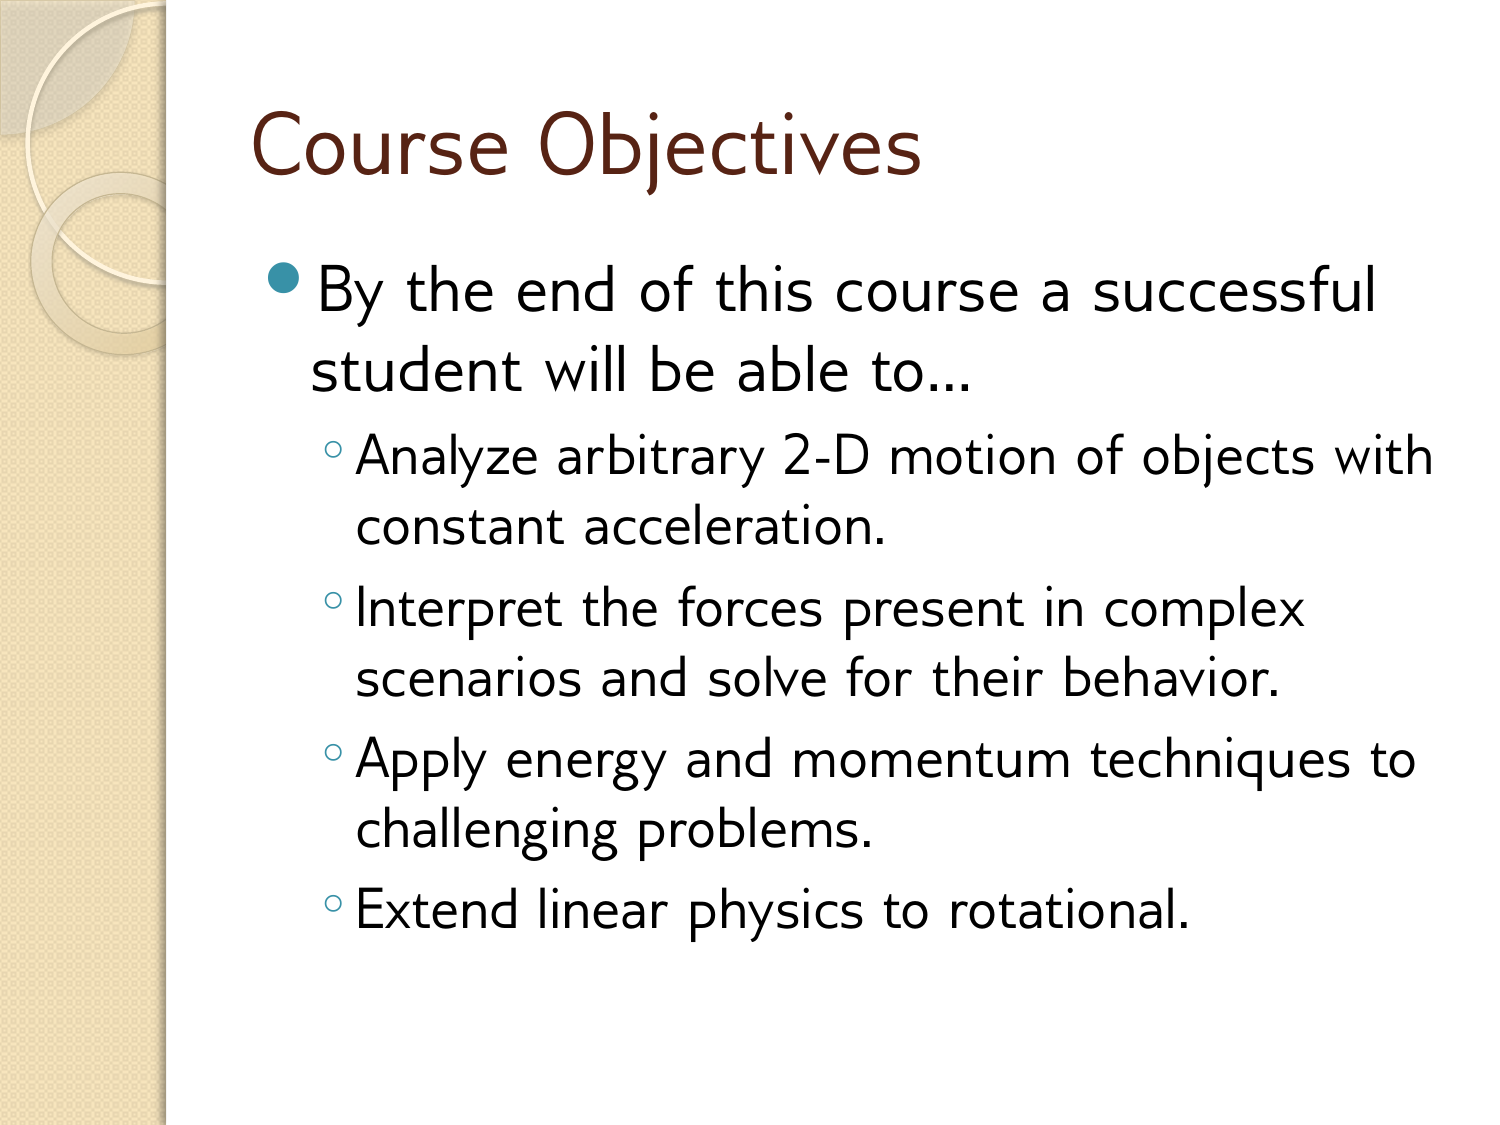

# Course Objectives
By the end of this course a successful student will be able to…
Analyze arbitrary 2-D motion of objects with constant acceleration.
Interpret the forces present in complex scenarios and solve for their behavior.
Apply energy and momentum techniques to challenging problems.
Extend linear physics to rotational.